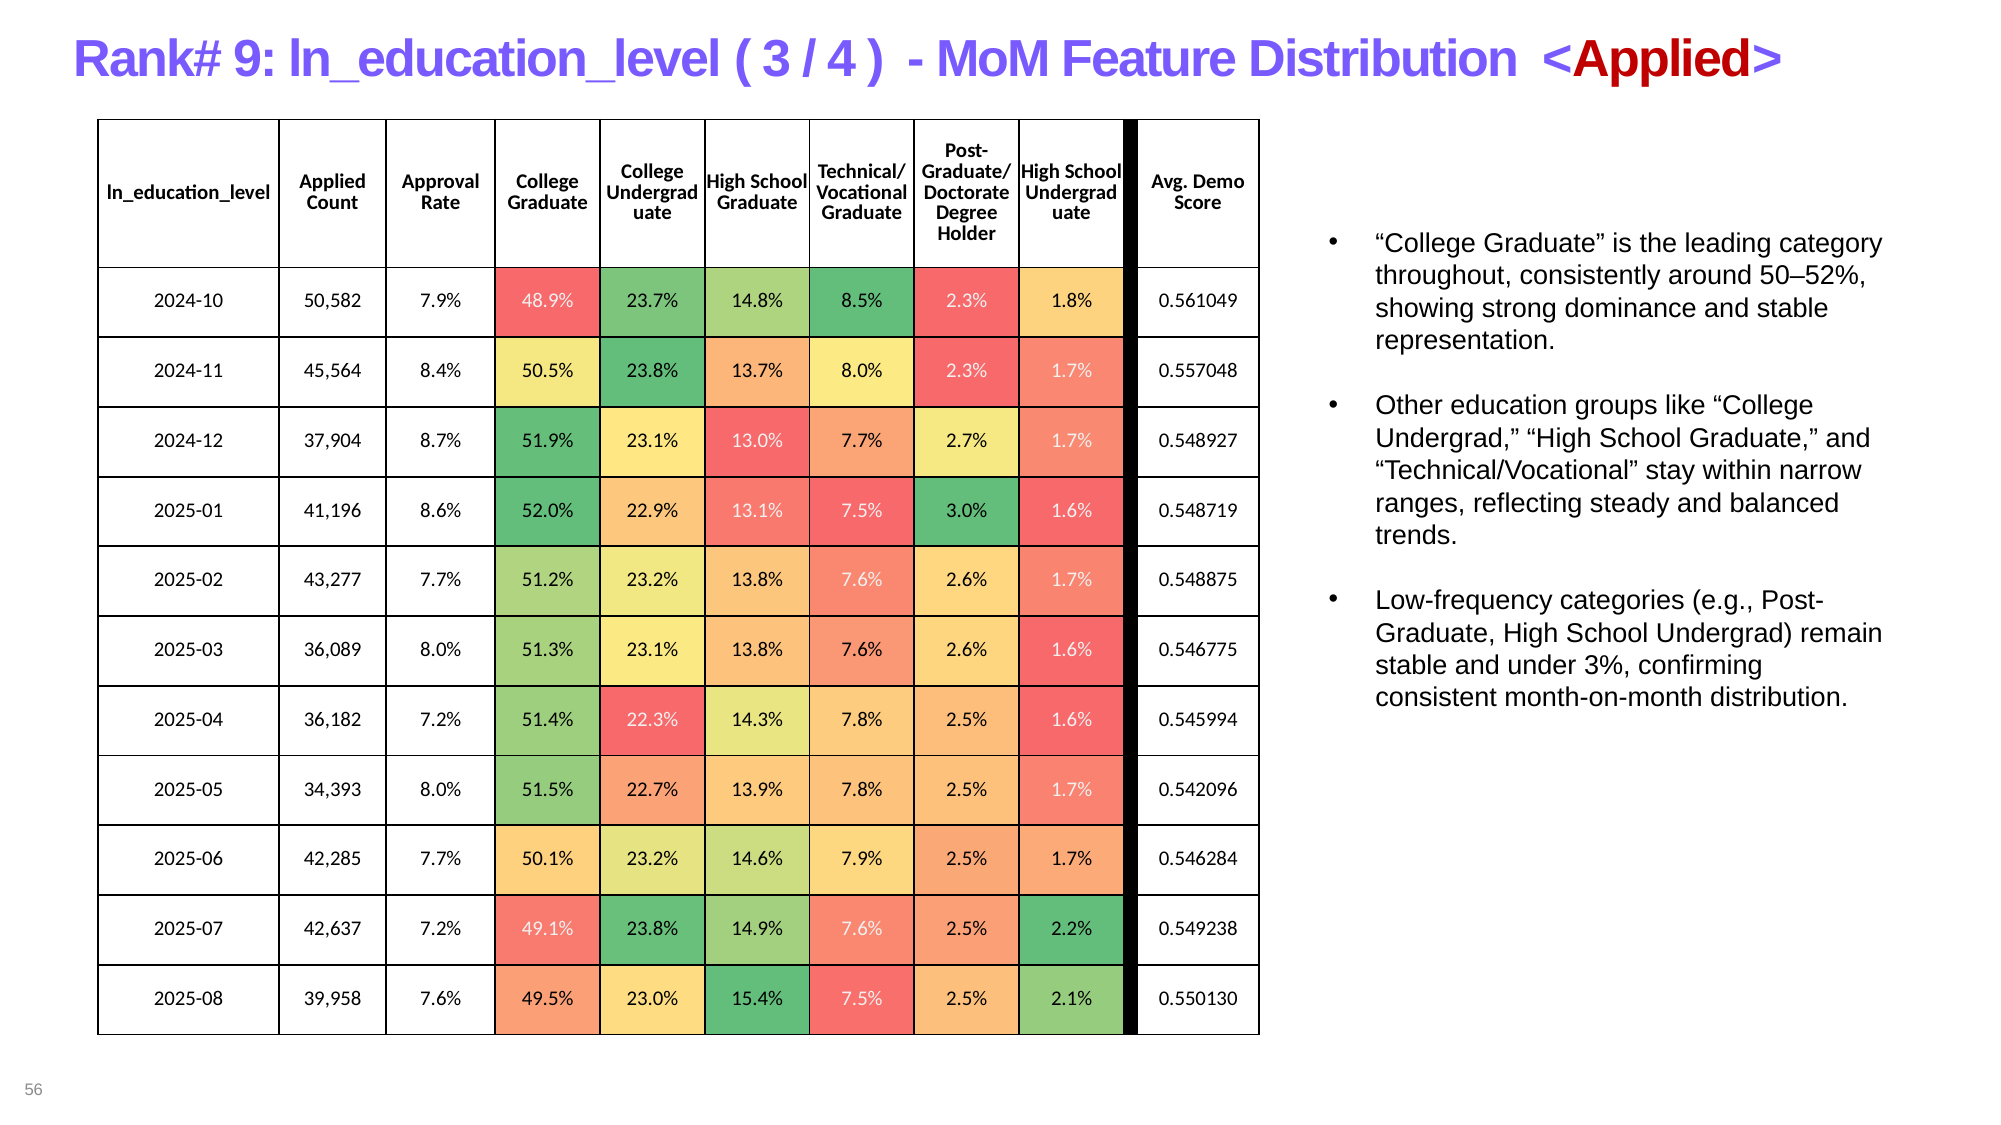

Rank# 9: ln_education_level ( 3 / 4 )  - MoM Feature Distribution  <Applied>
| ln\_education\_level | Applied Count | Approval Rate | College Graduate | College Undergraduate | High School Graduate | Technical/Vocational Graduate | Post-Graduate/Doctorate Degree Holder | High School Undergraduate |  | Avg. Demo Score |
| --- | --- | --- | --- | --- | --- | --- | --- | --- | --- | --- |
| 2024-10 | 50,582 | 7.9% | 48.9% | 23.7% | 14.8% | 8.5% | 2.3% | 1.8% |  | 0.561049 |
| 2024-11 | 45,564 | 8.4% | 50.5% | 23.8% | 13.7% | 8.0% | 2.3% | 1.7% |  | 0.557048 |
| 2024-12 | 37,904 | 8.7% | 51.9% | 23.1% | 13.0% | 7.7% | 2.7% | 1.7% |  | 0.548927 |
| 2025-01 | 41,196 | 8.6% | 52.0% | 22.9% | 13.1% | 7.5% | 3.0% | 1.6% |  | 0.548719 |
| 2025-02 | 43,277 | 7.7% | 51.2% | 23.2% | 13.8% | 7.6% | 2.6% | 1.7% |  | 0.548875 |
| 2025-03 | 36,089 | 8.0% | 51.3% | 23.1% | 13.8% | 7.6% | 2.6% | 1.6% |  | 0.546775 |
| 2025-04 | 36,182 | 7.2% | 51.4% | 22.3% | 14.3% | 7.8% | 2.5% | 1.6% |  | 0.545994 |
| 2025-05 | 34,393 | 8.0% | 51.5% | 22.7% | 13.9% | 7.8% | 2.5% | 1.7% |  | 0.542096 |
| 2025-06 | 42,285 | 7.7% | 50.1% | 23.2% | 14.6% | 7.9% | 2.5% | 1.7% |  | 0.546284 |
| 2025-07 | 42,637 | 7.2% | 49.1% | 23.8% | 14.9% | 7.6% | 2.5% | 2.2% |  | 0.549238 |
| 2025-08 | 39,958 | 7.6% | 49.5% | 23.0% | 15.4% | 7.5% | 2.5% | 2.1% |  | 0.550130 |
“College Graduate” is the leading category throughout, consistently around 50–52%, showing strong dominance and stable representation.

Other education groups like “College Undergrad,” “High School Graduate,” and “Technical/Vocational” stay within narrow ranges, reflecting steady and balanced trends.

Low-frequency categories (e.g., Post-Graduate, High School Undergrad) remain stable and under 3%, confirming consistent month-on-month distribution.

56